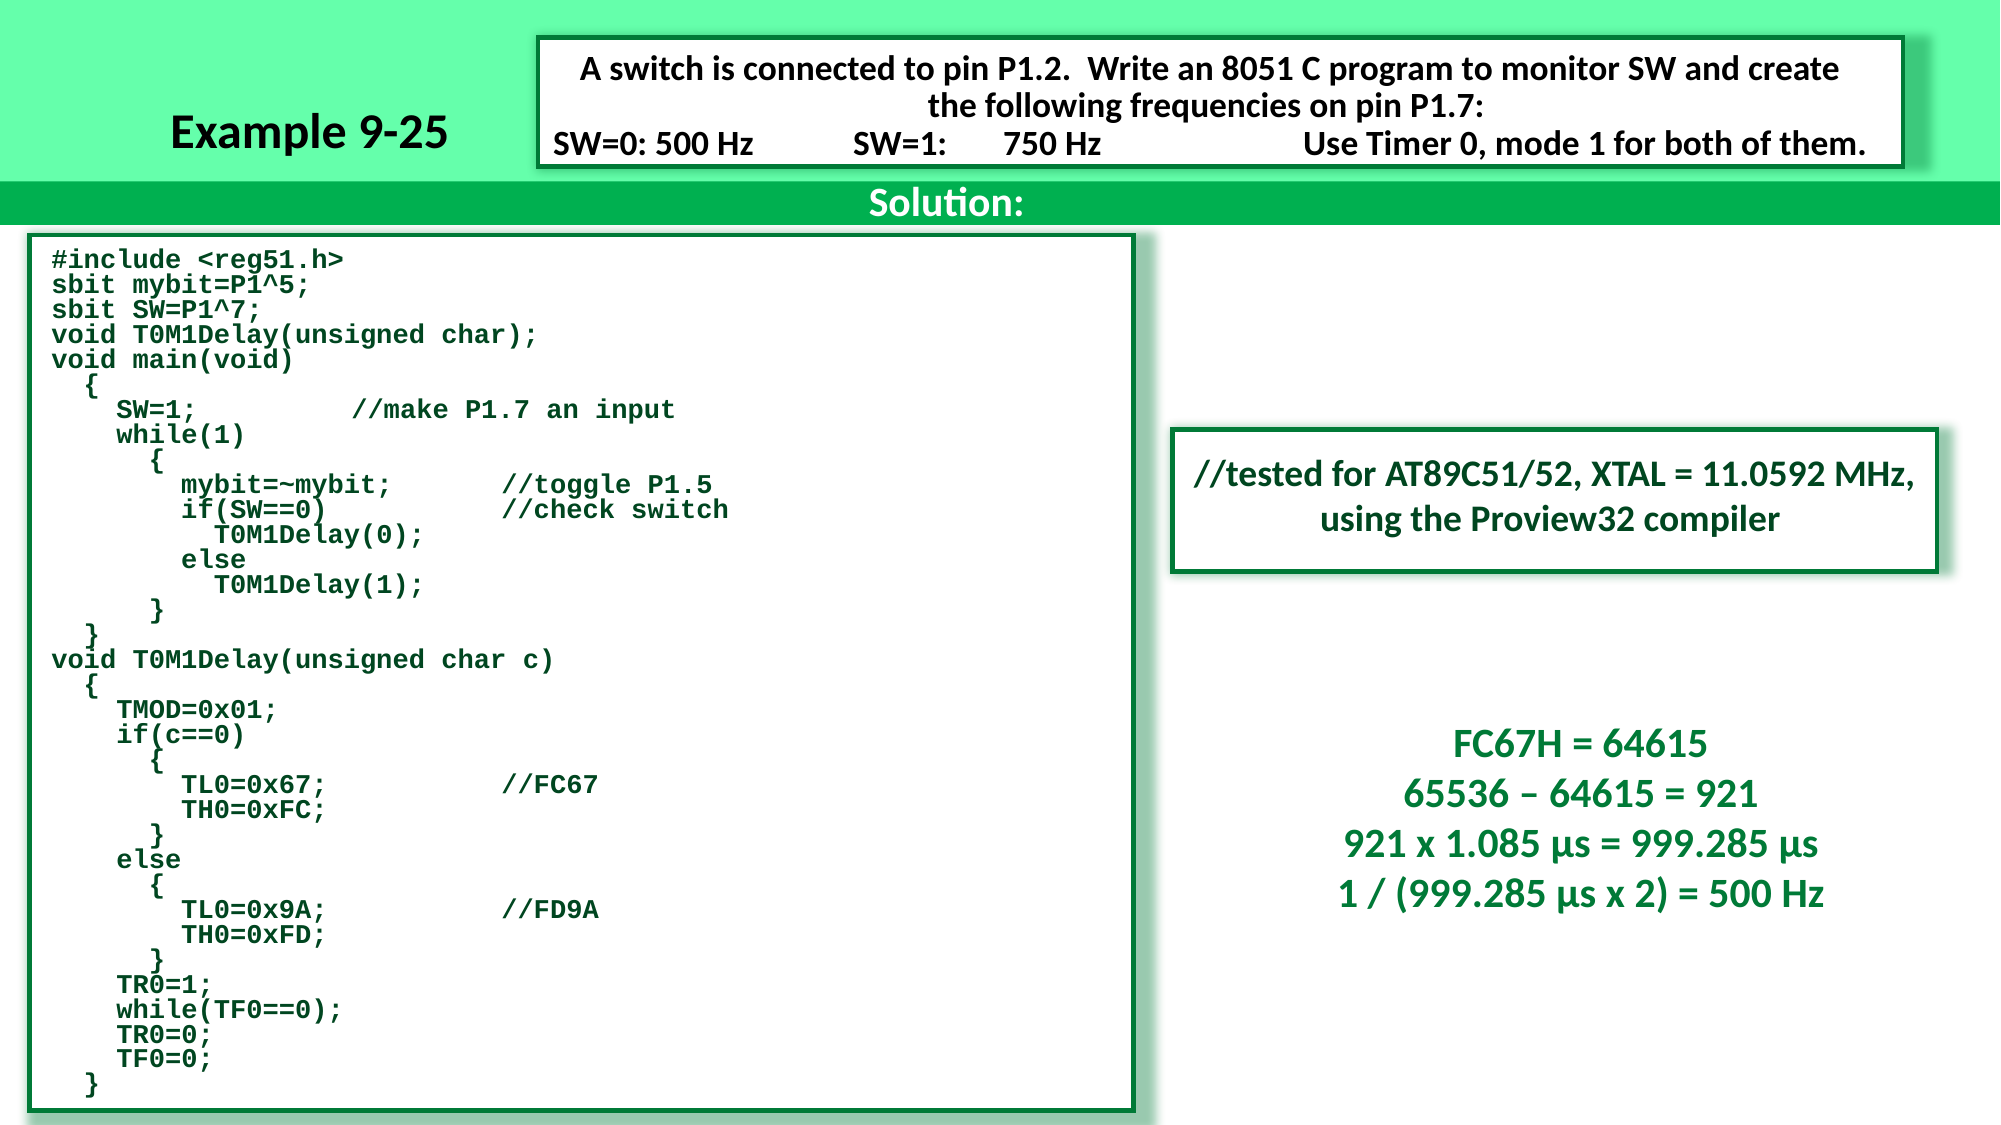

A switch is connected to pin P1.2.  Write an 8051 C program to monitor SW and create the following frequencies on pin P1.7:
SW=0: 500 Hz	SW=1: 	750 Hz 		Use Timer 0, mode 1 for both of them.
Example 9-25
Solution:

#include <reg51.h>
sbit mybit=P1^5;
sbit SW=P1^7;
void T0M1Delay(unsigned char);
void main(void)
  {
    SW=1;		//make P1.7 an input
    while(1)
      {
        mybit=~mybit;	//toggle P1.5
        if(SW==0)		//check switch
          T0M1Delay(0);
        else
          T0M1Delay(1);
      }
  }
void T0M1Delay(unsigned char c)
  {
    TMOD=0x01;
    if(c==0)
      {
        TL0=0x67;		//FC67
        TH0=0xFC;
      }
    else
      {
        TL0=0x9A;		//FD9A
        TH0=0xFD;
      }
    TR0=1;
    while(TF0==0);
    TR0=0;
    TF0=0;
  }

//tested for AT89C51/52, XTAL = 11.0592 MHz, using the Proview32 compiler
FC67H = 64615
65536 – 64615 = 921
921 x 1.085 µs = 999.285 µs
1 / (999.285 µs x 2) = 500 Hz